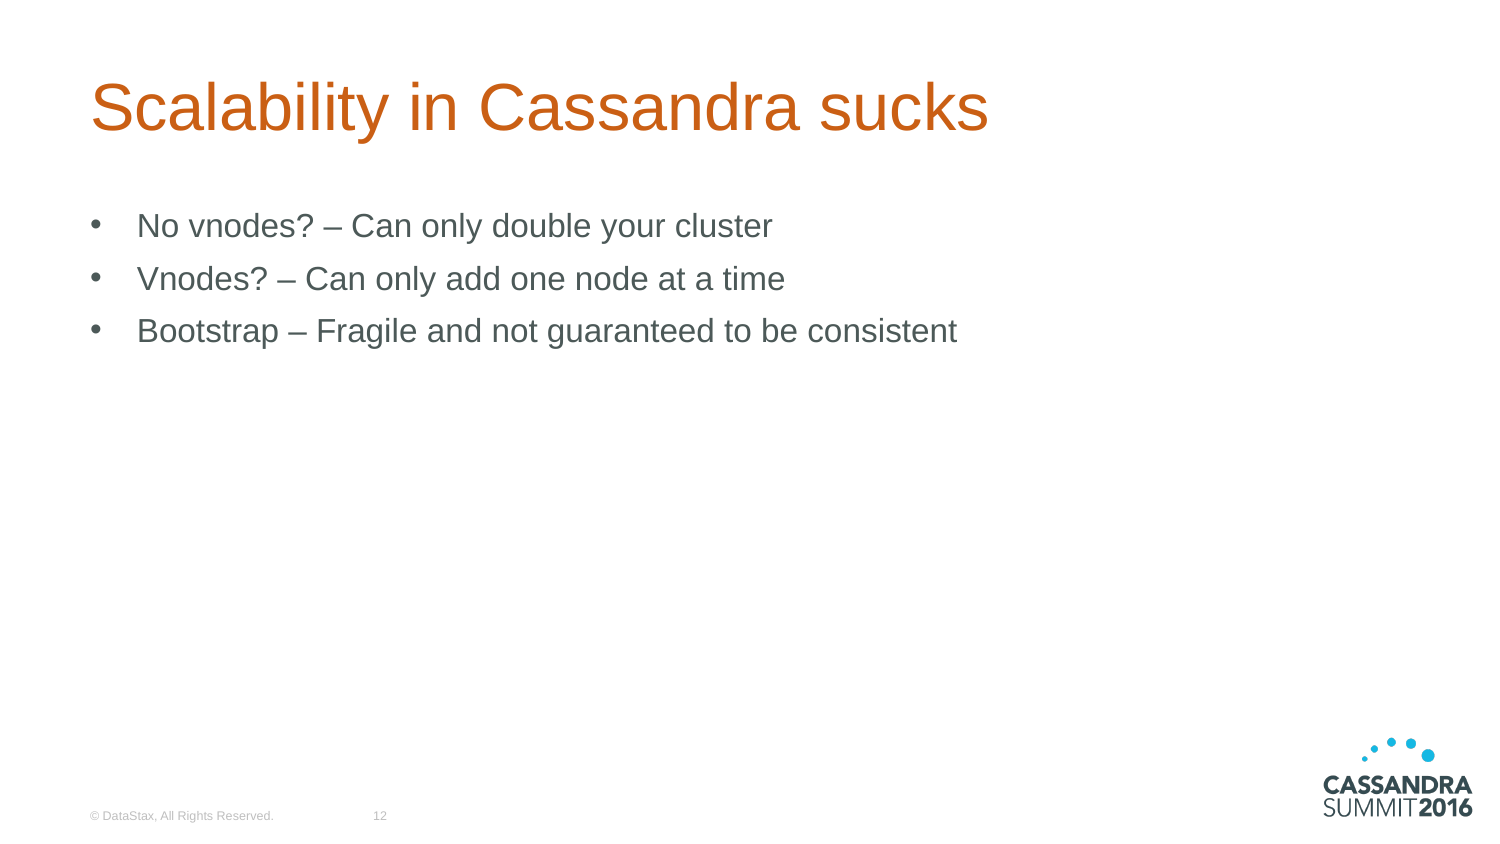

# Scalability in Cassandra sucks
No vnodes? – Can only double your cluster
Vnodes? – Can only add one node at a time
Bootstrap – Fragile and not guaranteed to be consistent
© DataStax, All Rights Reserved.
12